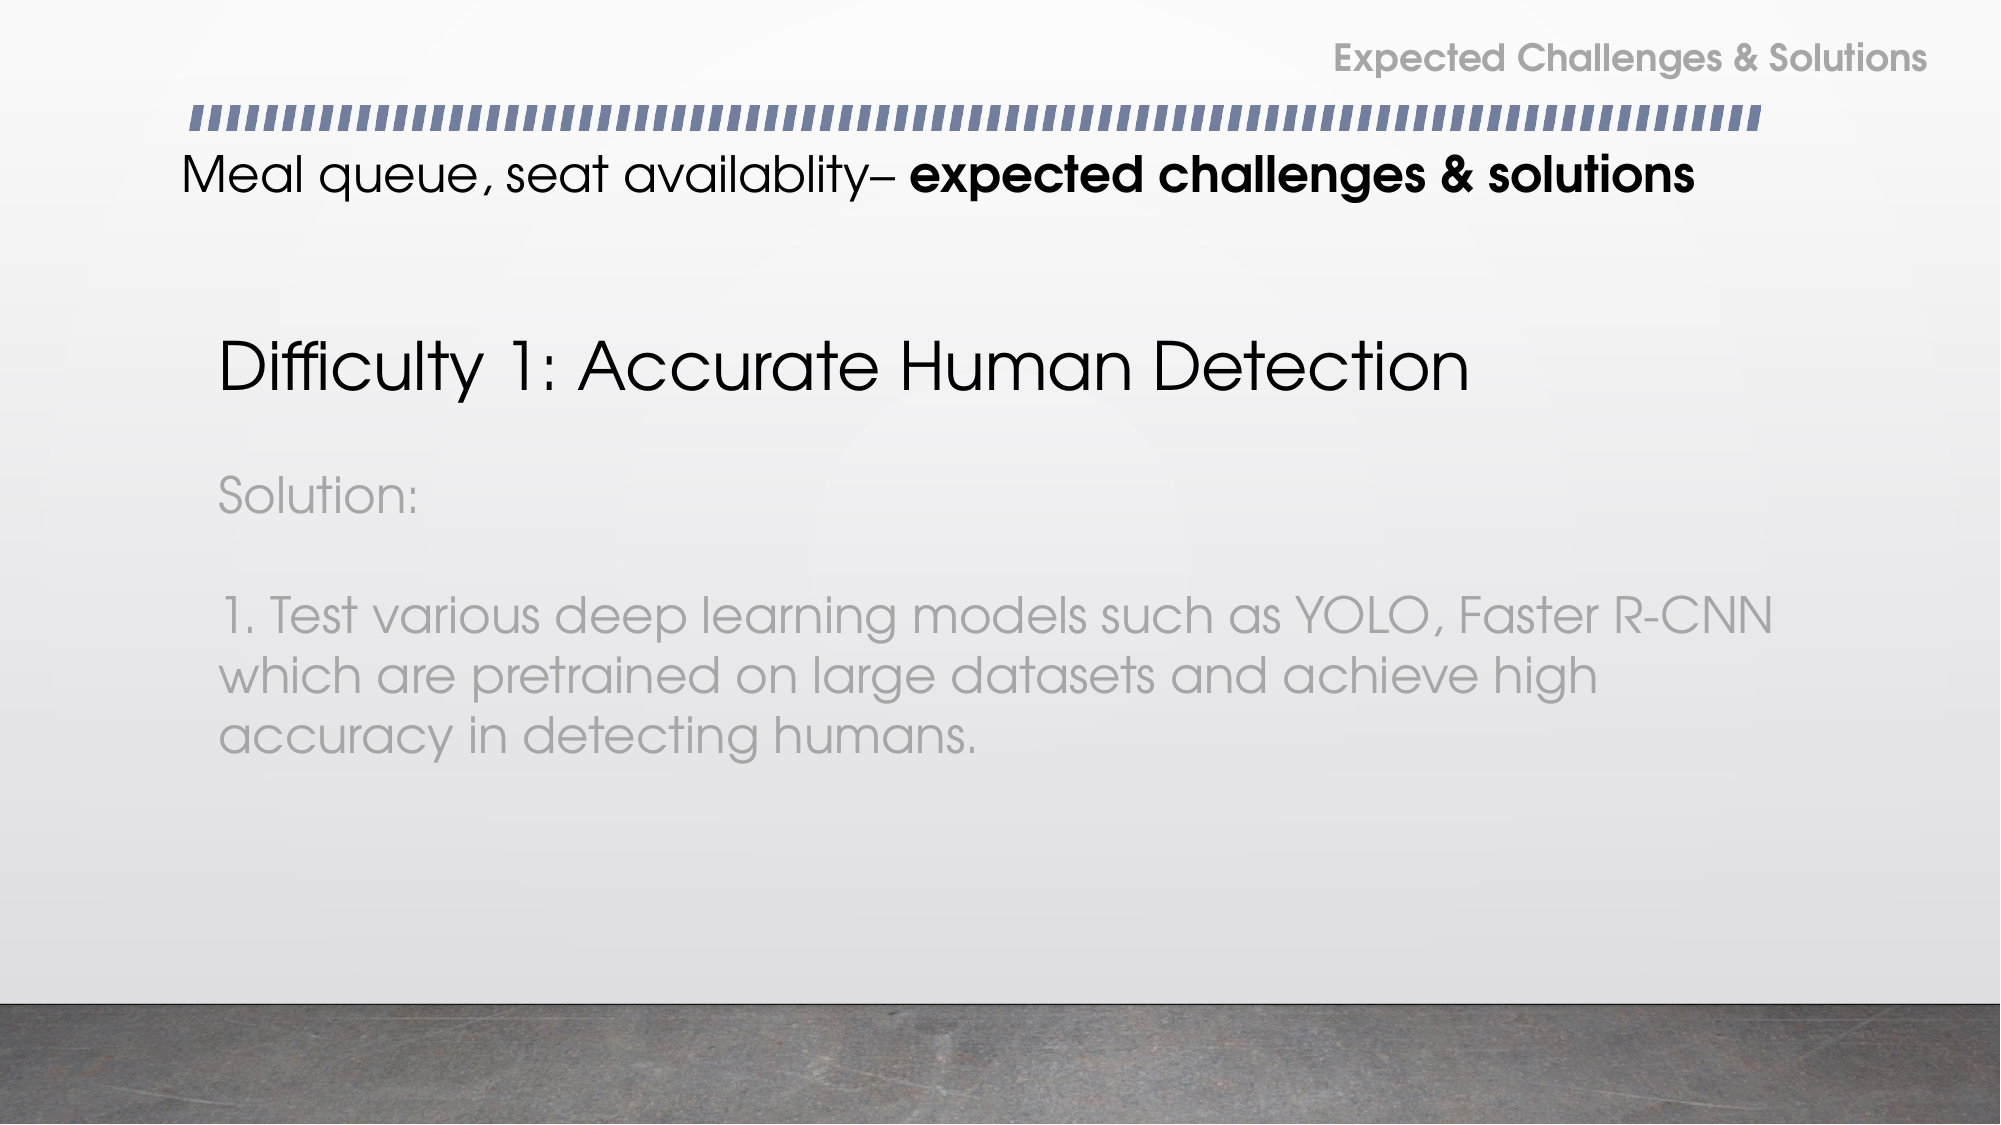

Expected Challenges & Solutions
Meal queue, seat availablity– expected challenges & solutions
Difficulty 1: Accurate Human Detection
Solution:

1. Test various deep learning models such as YOLO, Faster R-CNN which are pretrained on large datasets and achieve high accuracy in detecting humans.